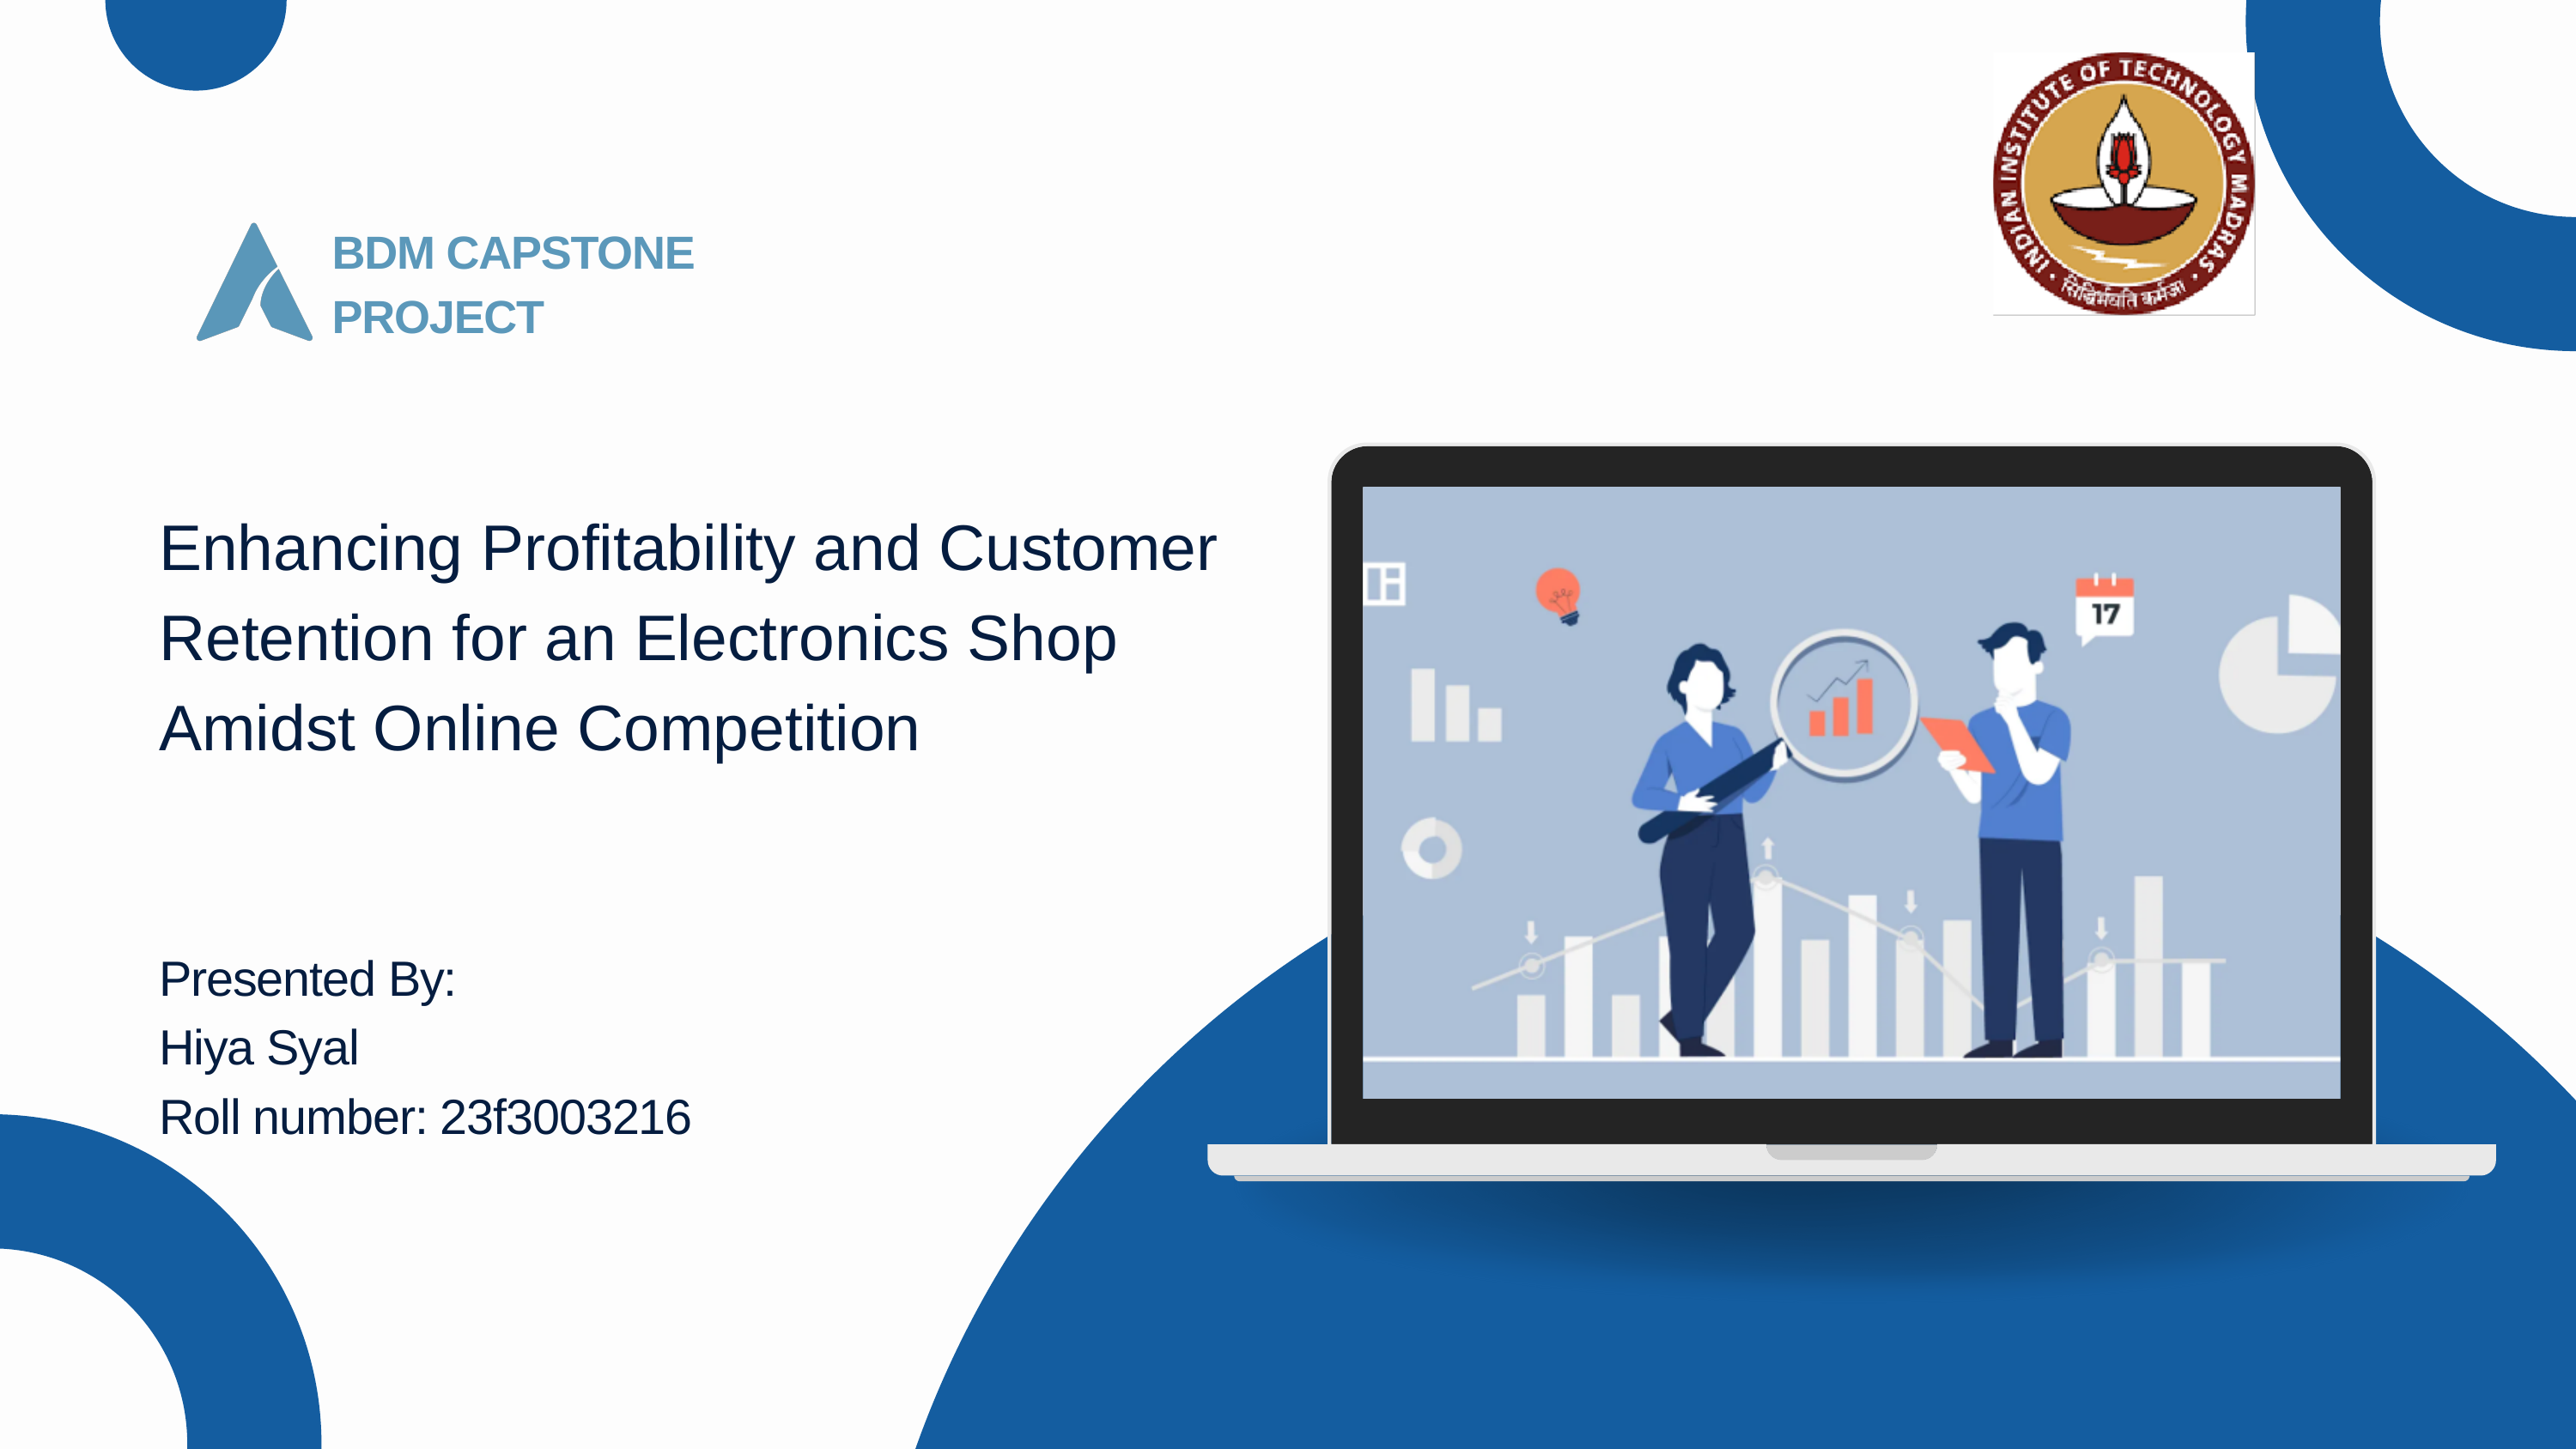

BDM CAPSTONE PROJECT

Enhancing Profitability and Customer Retention for an Electronics Shop Amidst Online Competition

Presented By:
Hiya Syal
Roll number: 23f3003216